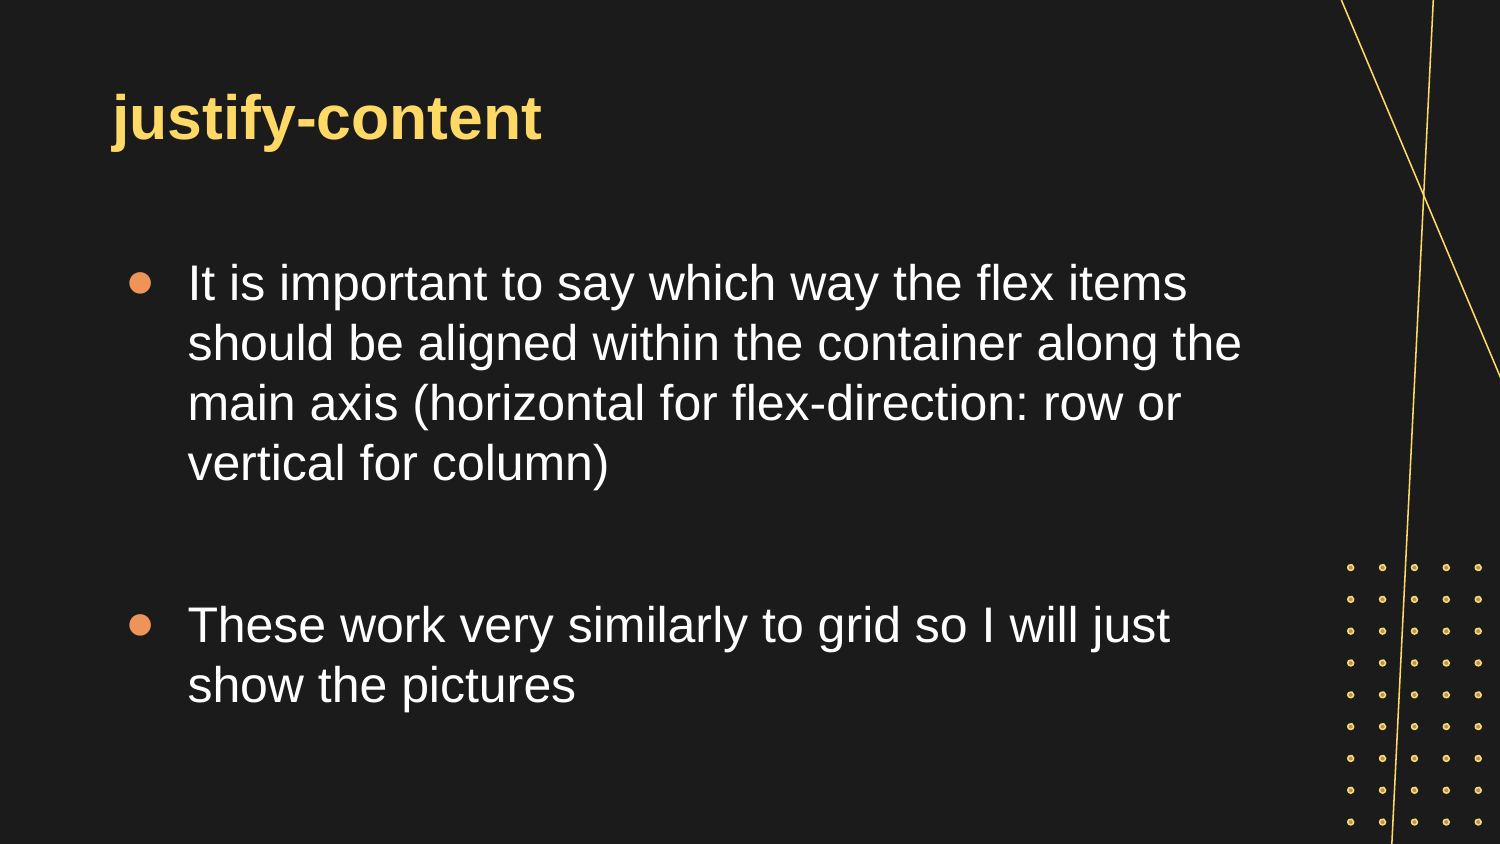

# justify-content
It is important to say which way the flex items should be aligned within the container along the main axis (horizontal for flex-direction: row or vertical for column)

These work very similarly to grid so I will just show the pictures